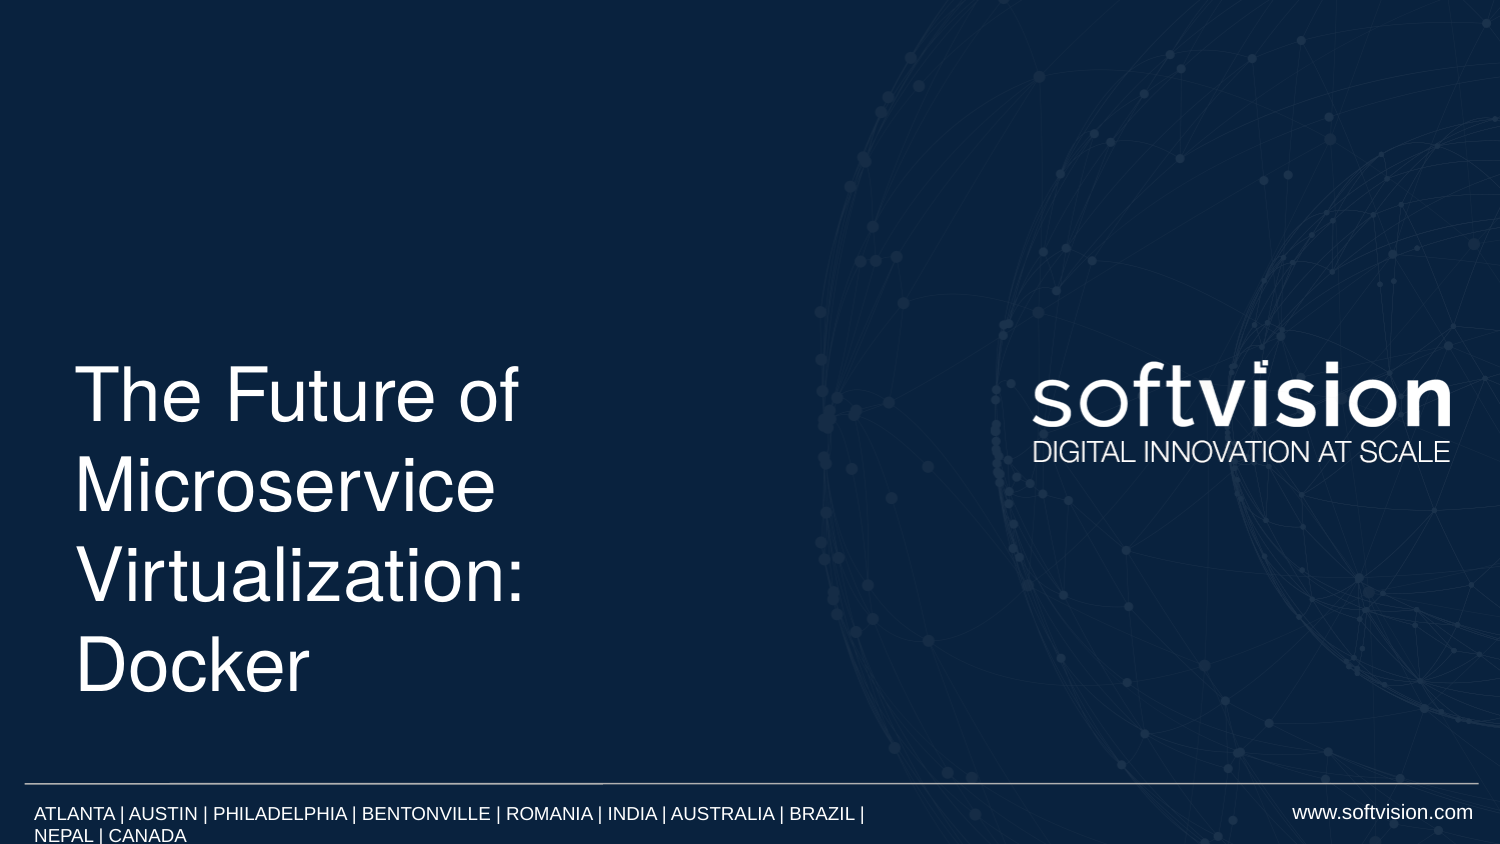

The Future of Microservice Virtualization: Docker

www.softvision.com
ATLANTA | AUSTIN | PHILADELPHIA | BENTONVILLE | ROMANIA | INDIA | AUSTRALIA | BRAZIL | NEPAL | CANADA